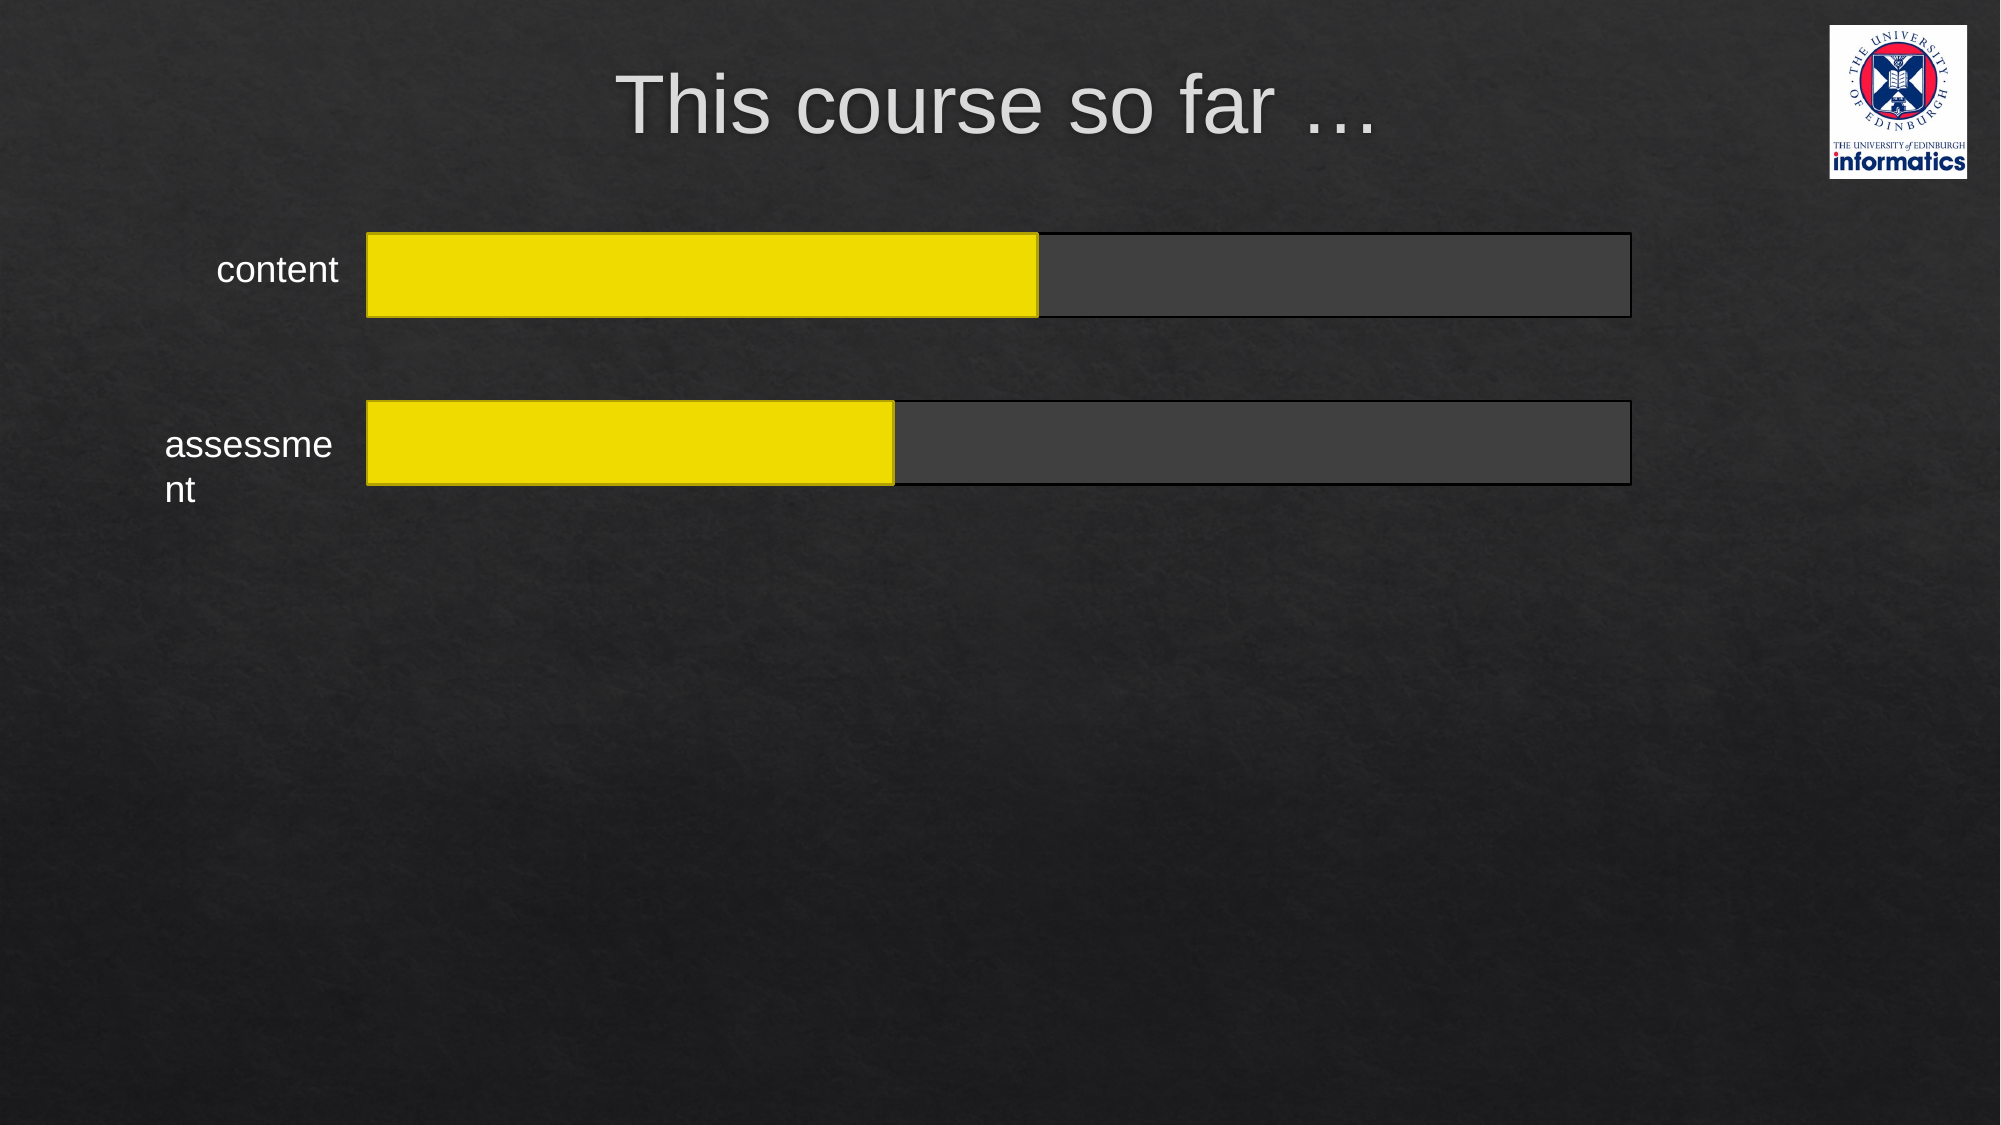

# This course so far …

content

assessment